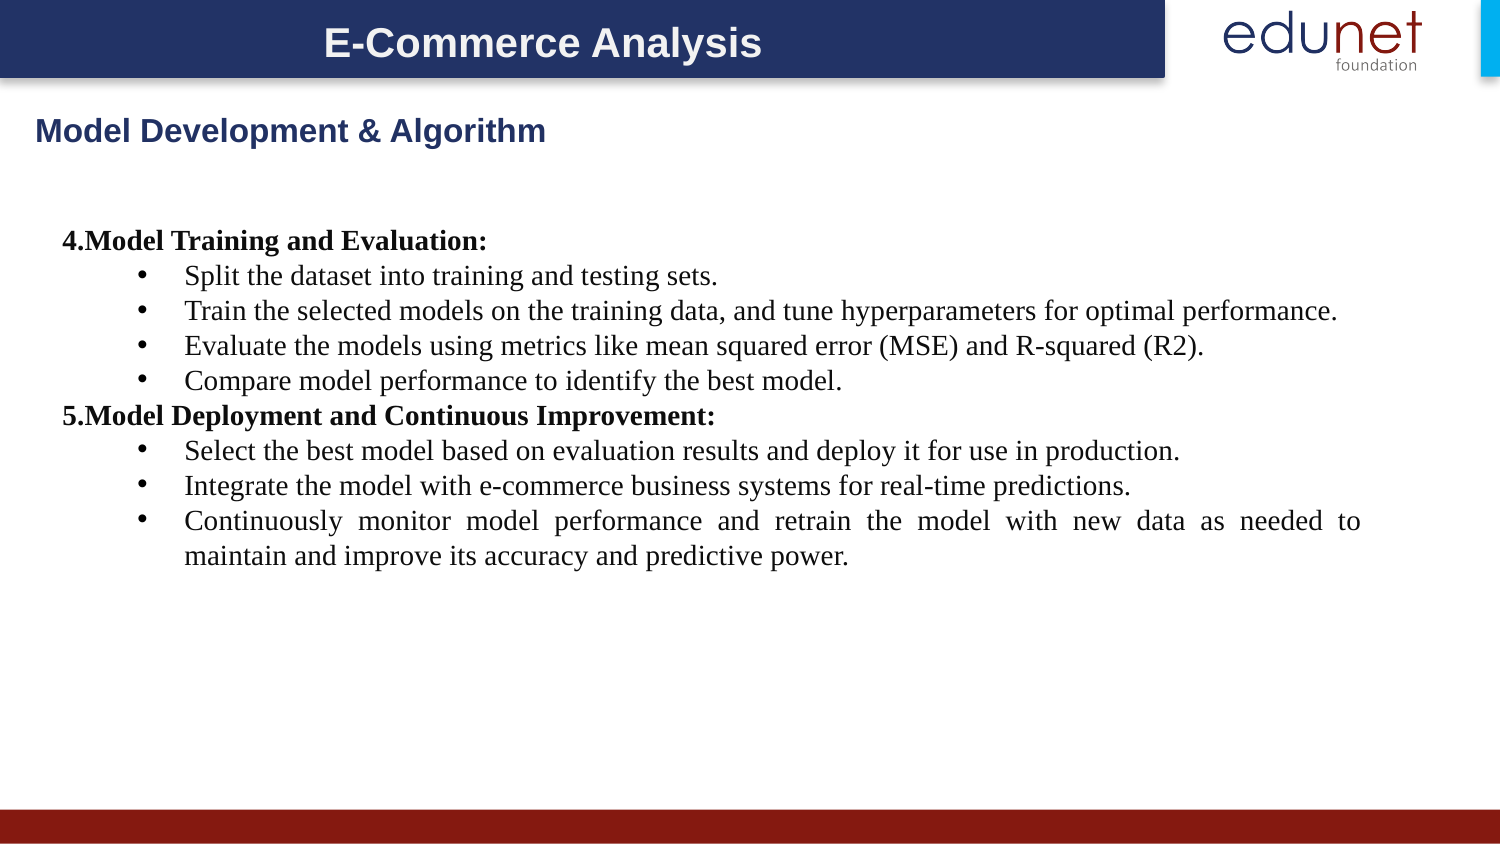

E-Commerce Analysis
Model Development & Algorithm
4.Model Training and Evaluation:
Split the dataset into training and testing sets.
Train the selected models on the training data, and tune hyperparameters for optimal performance.
Evaluate the models using metrics like mean squared error (MSE) and R-squared (R2).
Compare model performance to identify the best model.
5.Model Deployment and Continuous Improvement:
Select the best model based on evaluation results and deploy it for use in production.
Integrate the model with e-commerce business systems for real-time predictions.
Continuously monitor model performance and retrain the model with new data as needed to maintain and improve its accuracy and predictive power.